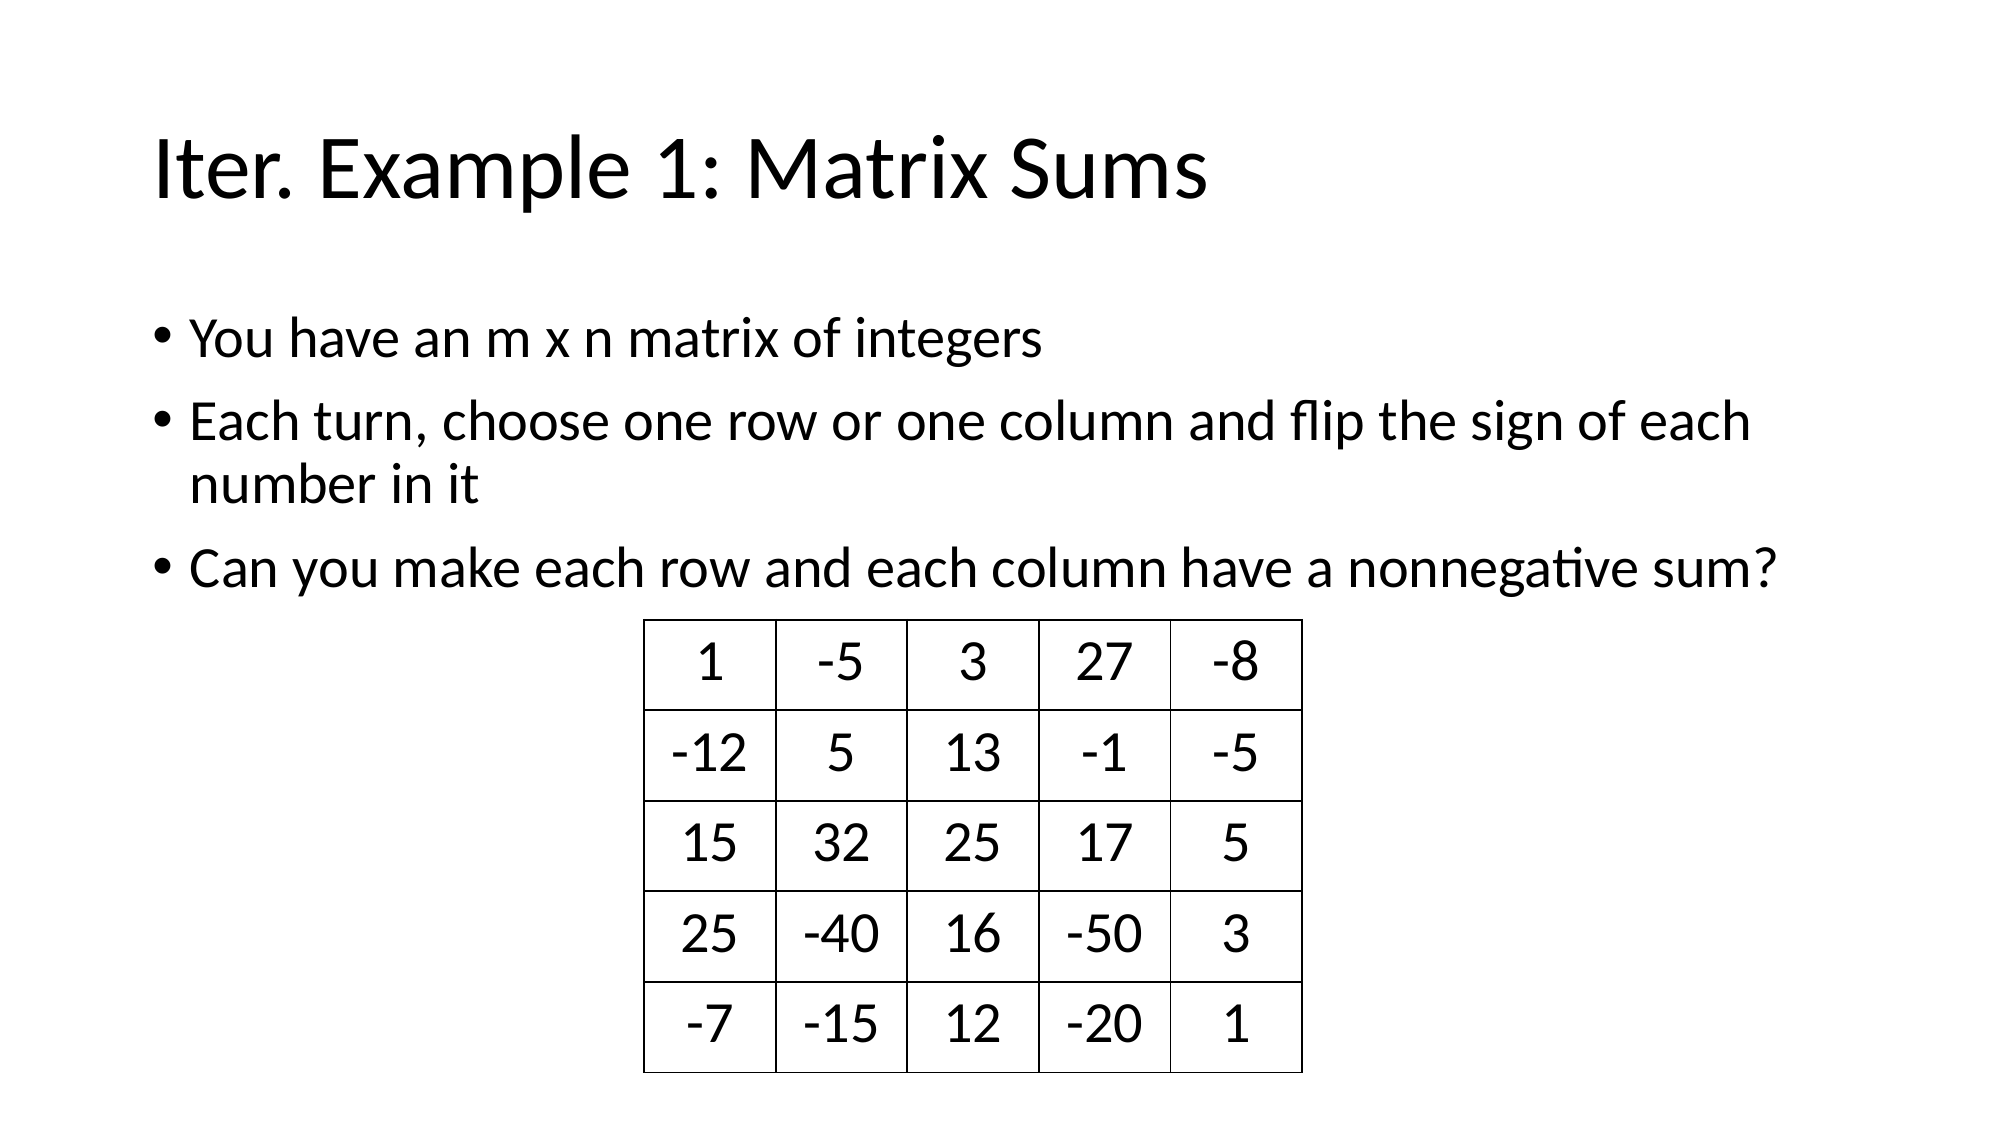

# Iter. Example 1: Matrix Sums
You have an m x n matrix of integers
Each turn, choose one row or one column and flip the sign of each number in it
Can you make each row and each column have a nonnegative sum?

| 1 | -5 | 3 | 27 | -8 |
| --- | --- | --- | --- | --- |
| -12 | 5 | 13 | -1 | -5 |
| 15 | 32 | 25 | 17 | 5 |
| 25 | -40 | 16 | -50 | 3 |
| -7 | -15 | 12 | -20 | 1 |